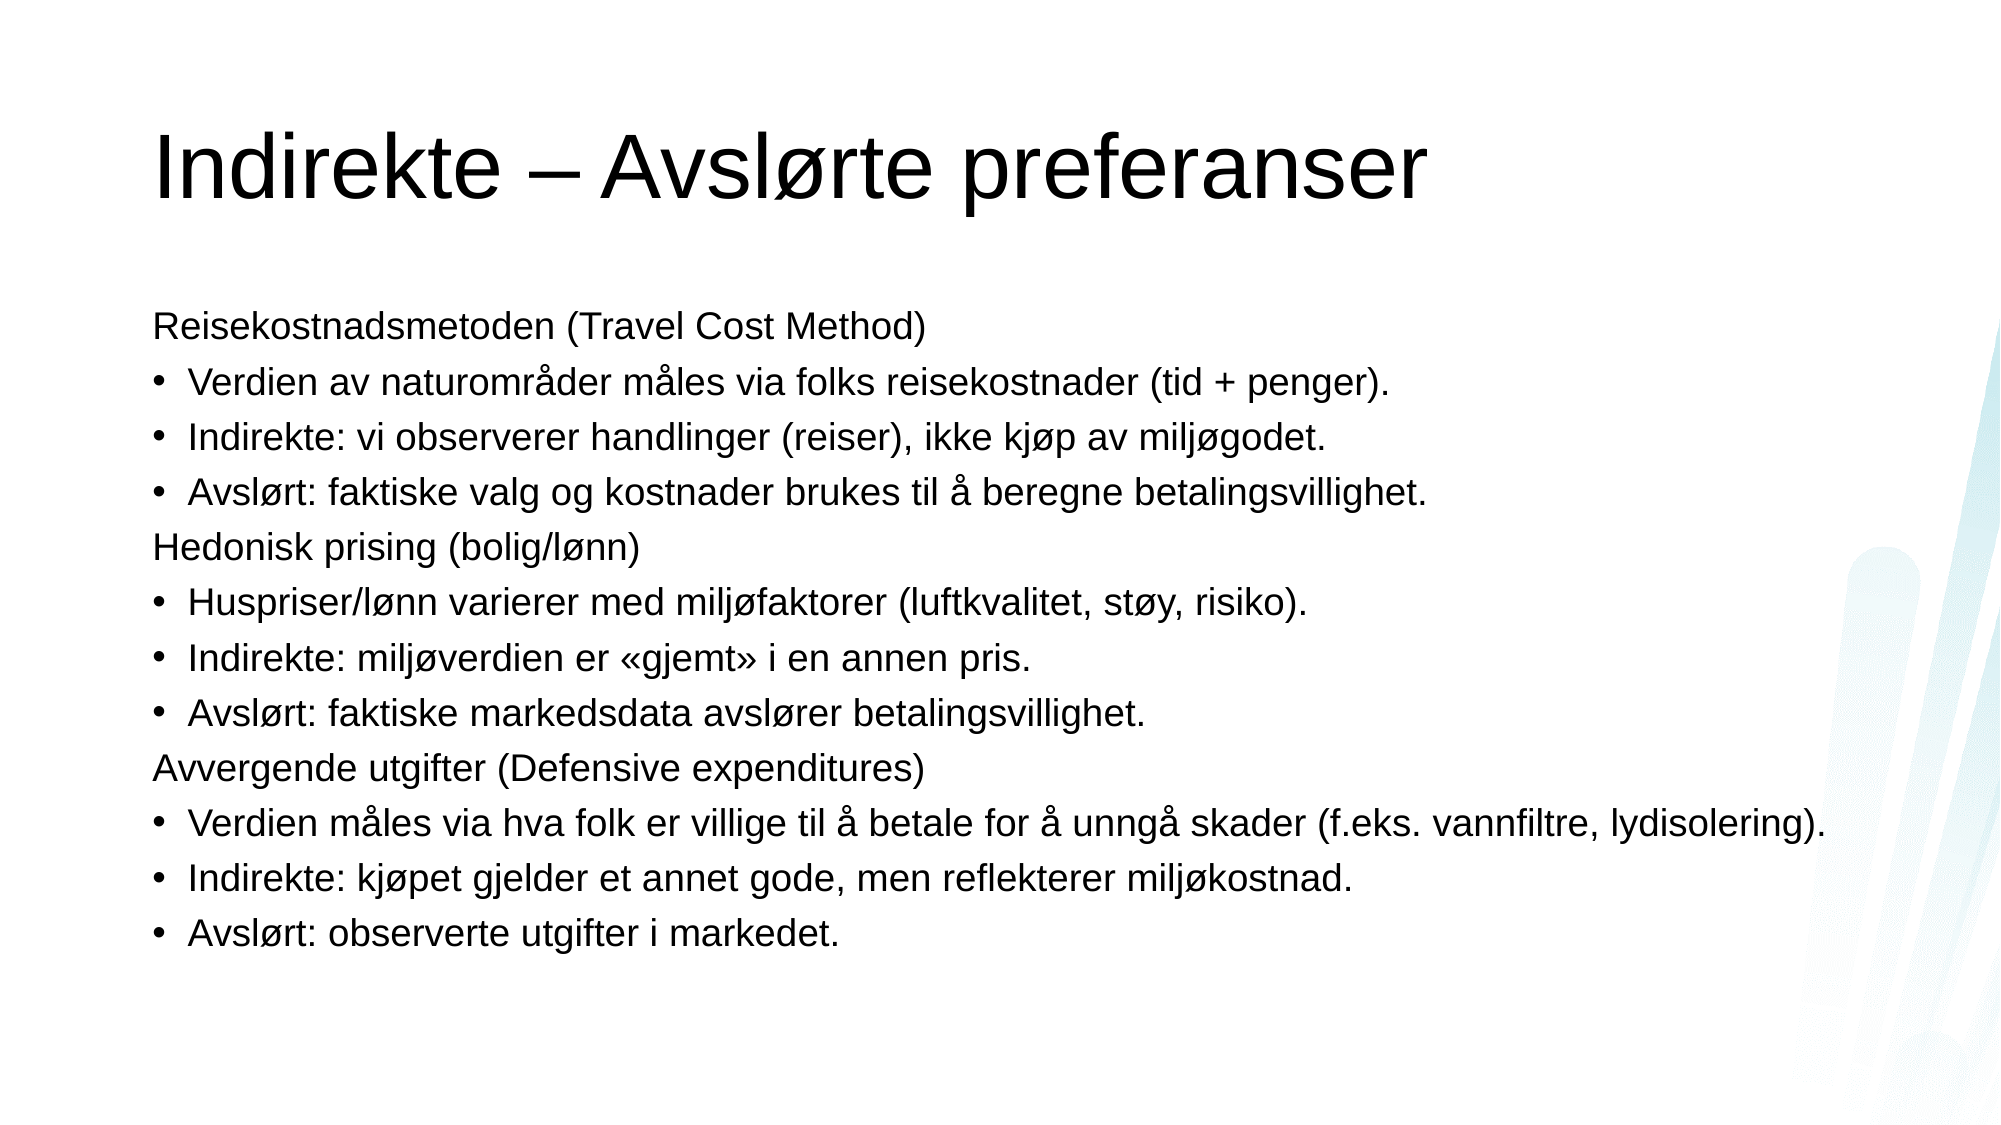

# Indirekte – Avslørte preferanser
Reisekostnadsmetoden (Travel Cost Method)
Verdien av naturområder måles via folks reisekostnader (tid + penger).
Indirekte: vi observerer handlinger (reiser), ikke kjøp av miljøgodet.
Avslørt: faktiske valg og kostnader brukes til å beregne betalingsvillighet.
Hedonisk prising (bolig/lønn)
Huspriser/lønn varierer med miljøfaktorer (luftkvalitet, støy, risiko).
Indirekte: miljøverdien er «gjemt» i en annen pris.
Avslørt: faktiske markedsdata avslører betalingsvillighet.
Avvergende utgifter (Defensive expenditures)
Verdien måles via hva folk er villige til å betale for å unngå skader (f.eks. vannfiltre, lydisolering).
Indirekte: kjøpet gjelder et annet gode, men reflekterer miljøkostnad.
Avslørt: observerte utgifter i markedet.